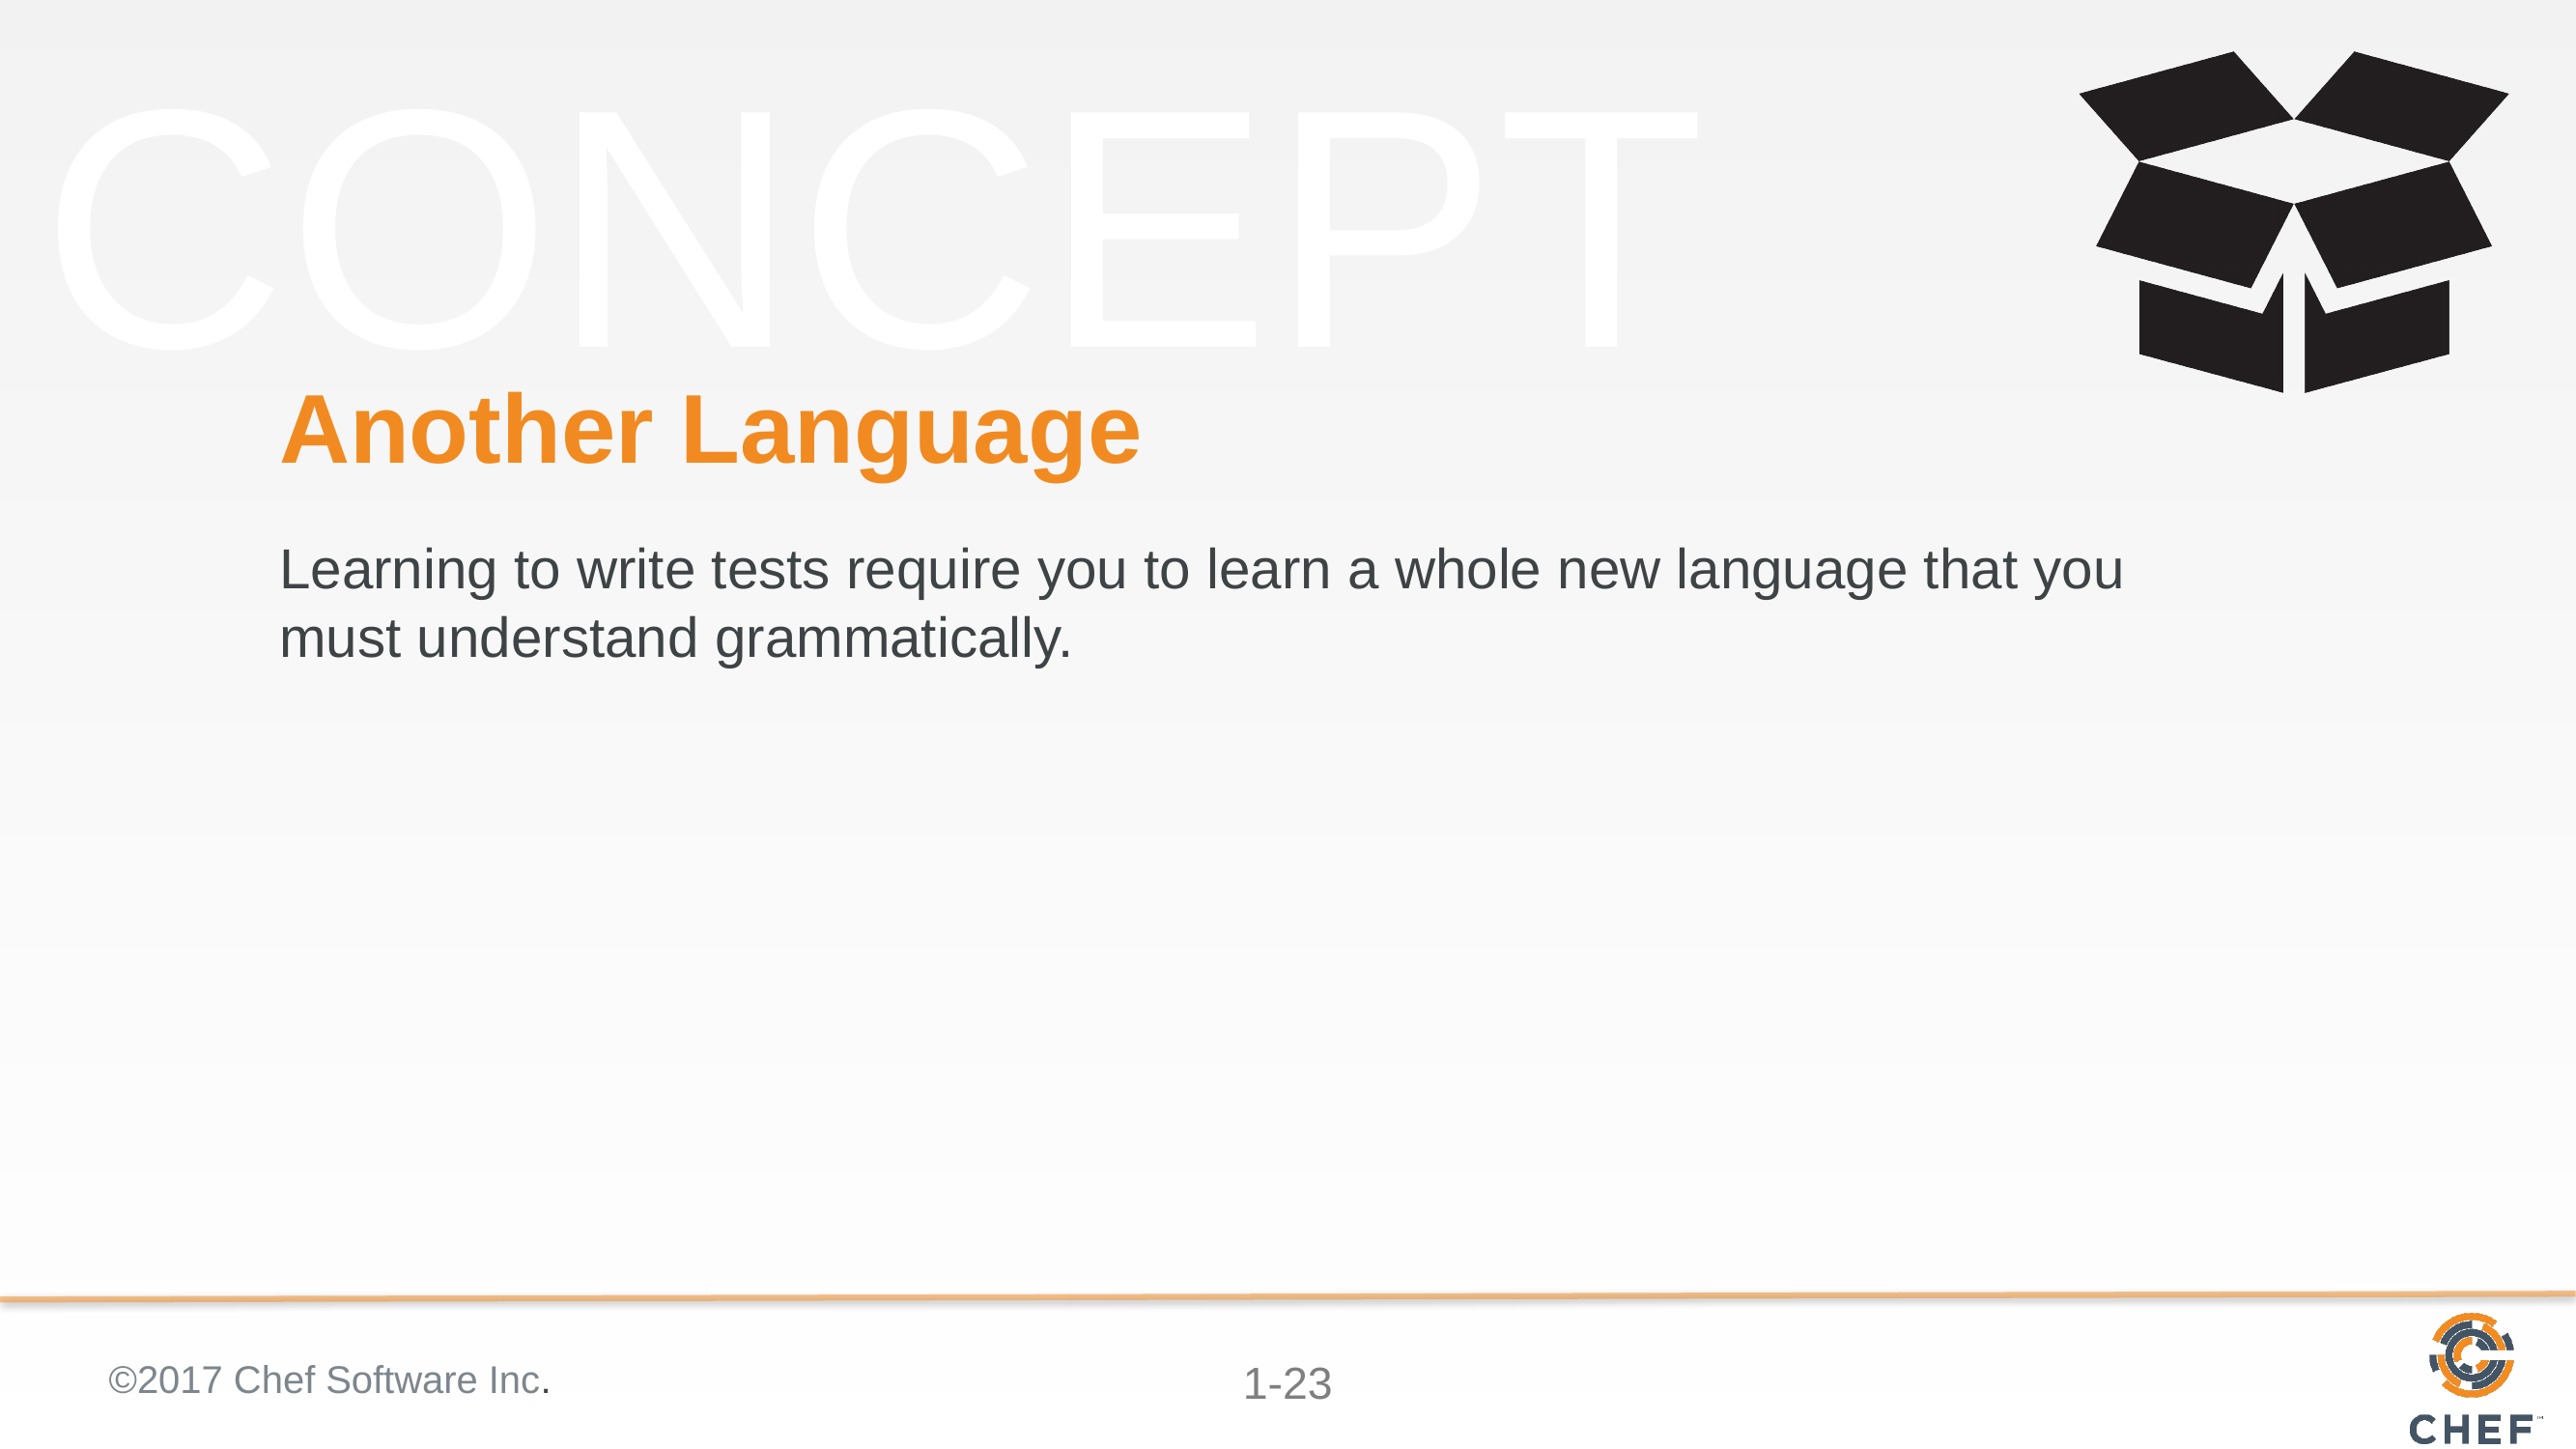

# Another Language
Learning to write tests require you to learn a whole new language that you must understand grammatically.